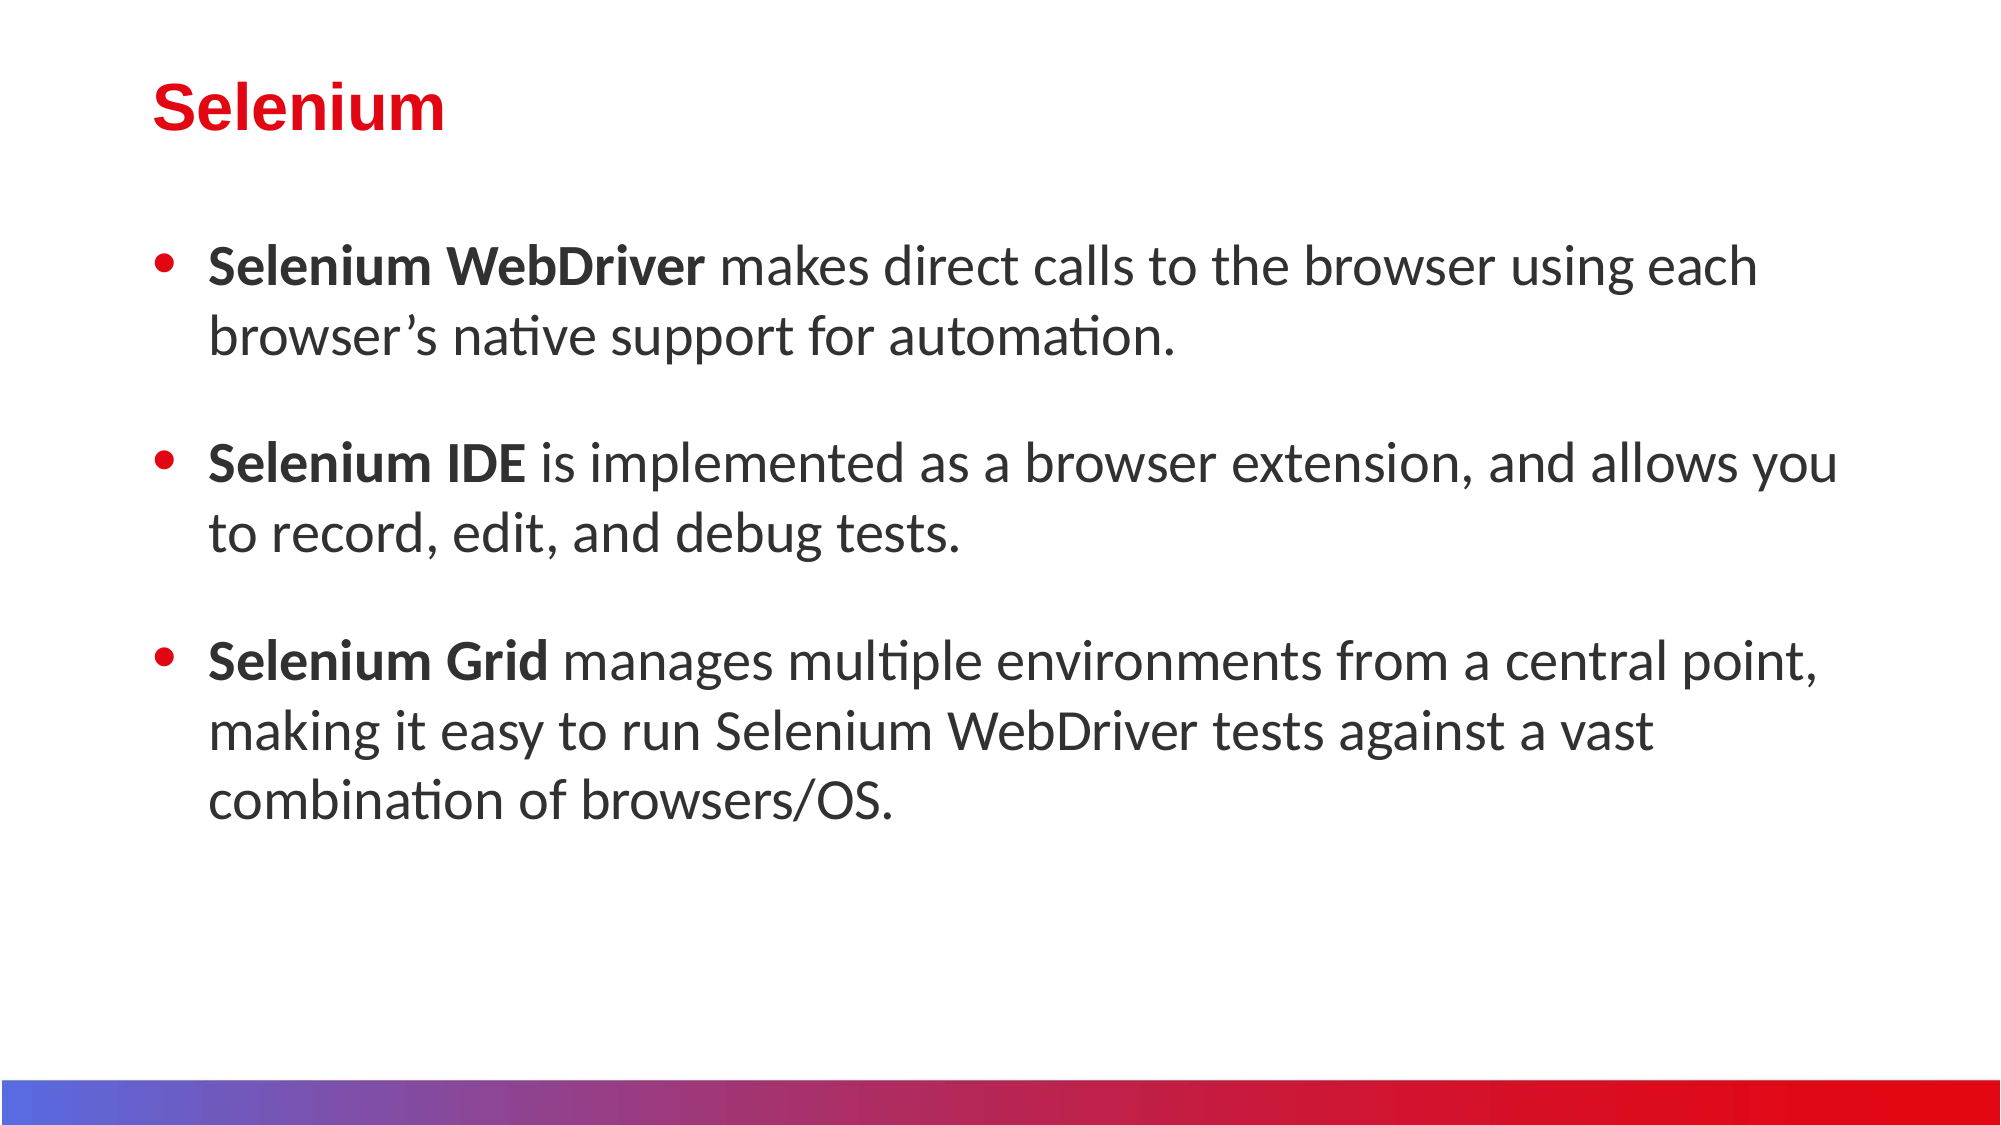

# Selenium
Selenium WebDriver makes direct calls to the browser using each browser’s native support for automation.

Selenium IDE is implemented as a browser extension, and allows you to record, edit, and debug tests.

Selenium Grid manages multiple environments from a central point, making it easy to run Selenium WebDriver tests against a vast combination of browsers/OS.